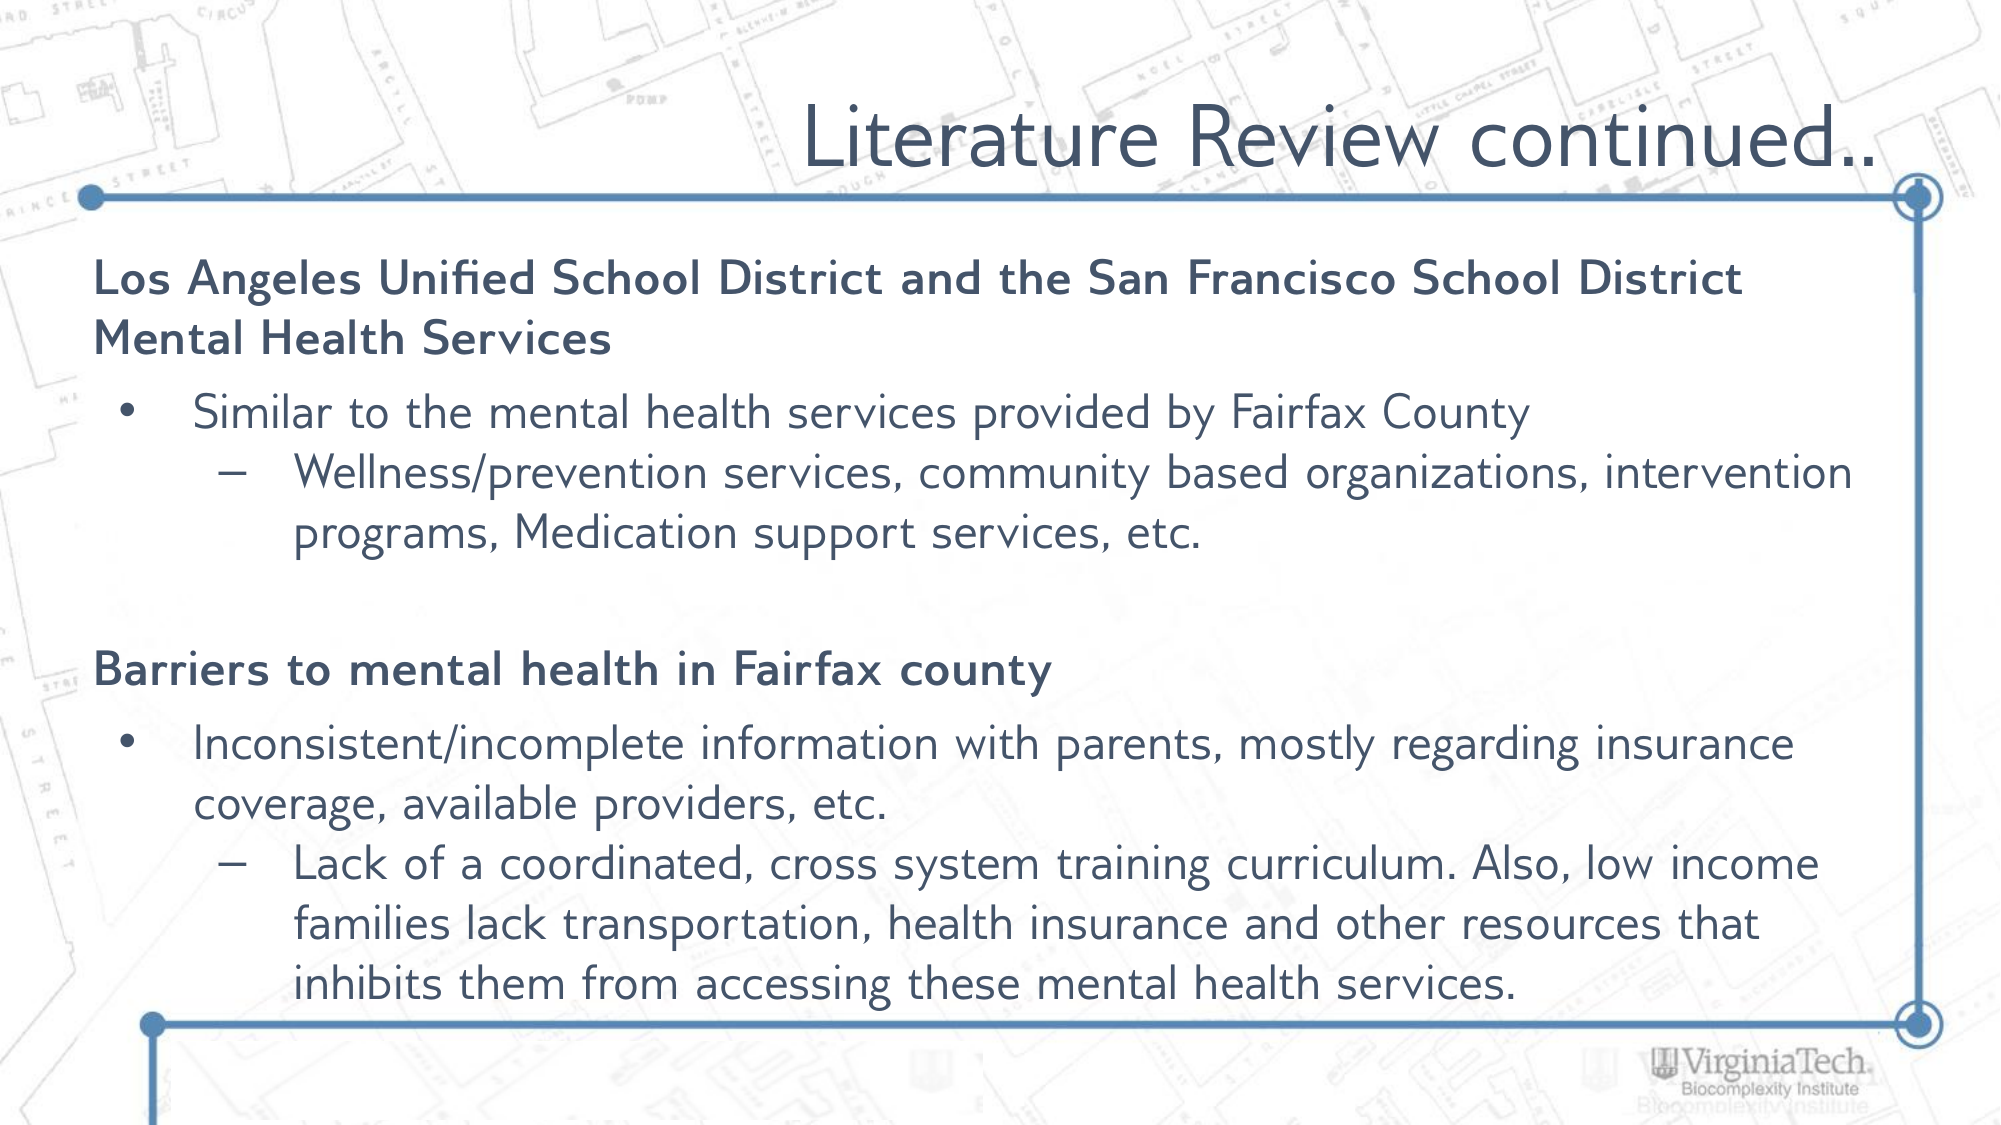

# Literature Review continued..
Los Angeles Unified School District and the San Francisco School District Mental Health Services
Similar to the mental health services provided by Fairfax County
Wellness/prevention services, community based organizations, intervention programs, Medication support services, etc.

Barriers to mental health in Fairfax county
Inconsistent/incomplete information with parents, mostly regarding insurance coverage, available providers, etc.
Lack of a coordinated, cross system training curriculum. Also, low income families lack transportation, health insurance and other resources that inhibits them from accessing these mental health services.